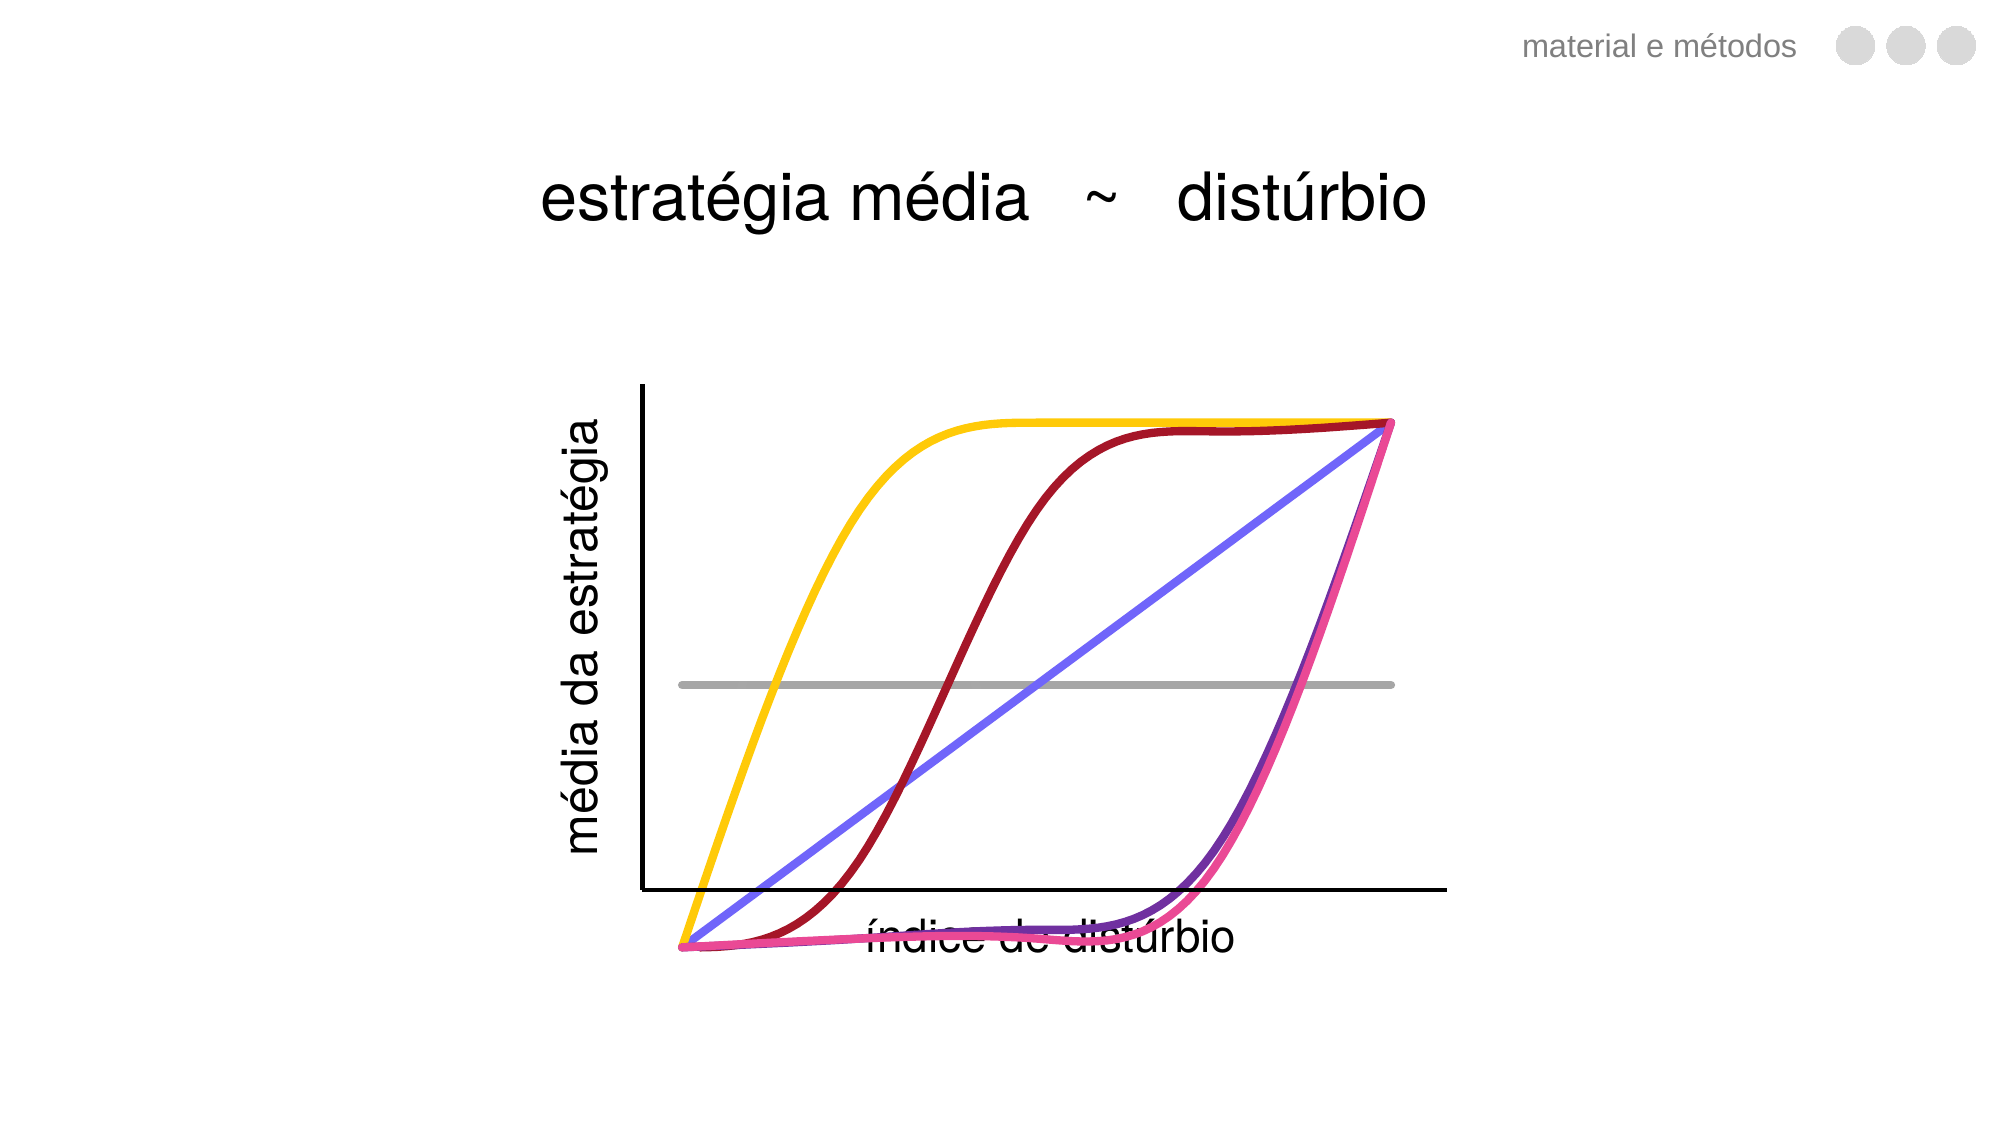

material e métodos

estratégia média
~
distúrbio

### Chart

| Category | Série 1 | Série 2 | Série 3 | Série 6 | Série 7 | Série 8 | Série 9 |
|---|---|---|---|---|---|---|---|
| Categoria 1 | 3.0 | 0.0 | 0.0 | 0.0 | 0.0 | 0.0 | 0.0 |
| Categoria 2 | 3.0 | 1.5 | 6.0 | 5.0 | 1.0 | 0.1 | 0.1 |
| Categoria 3 | 3.0 | 3.0 | 1.0 | 6.0 | 5.0 | 0.2 | 0.1 |
| Categoria 4 | 3.0 | 4.5 | 0.0 | 6.0 | 5.9 | 1.1 | 0.9 |
| Categoria 5 | 3.0 | 6.0 | 0.0 | 6.0 | 6.0 | 6.0 | 6.0 |
média da estratégia
índice de distúrbio